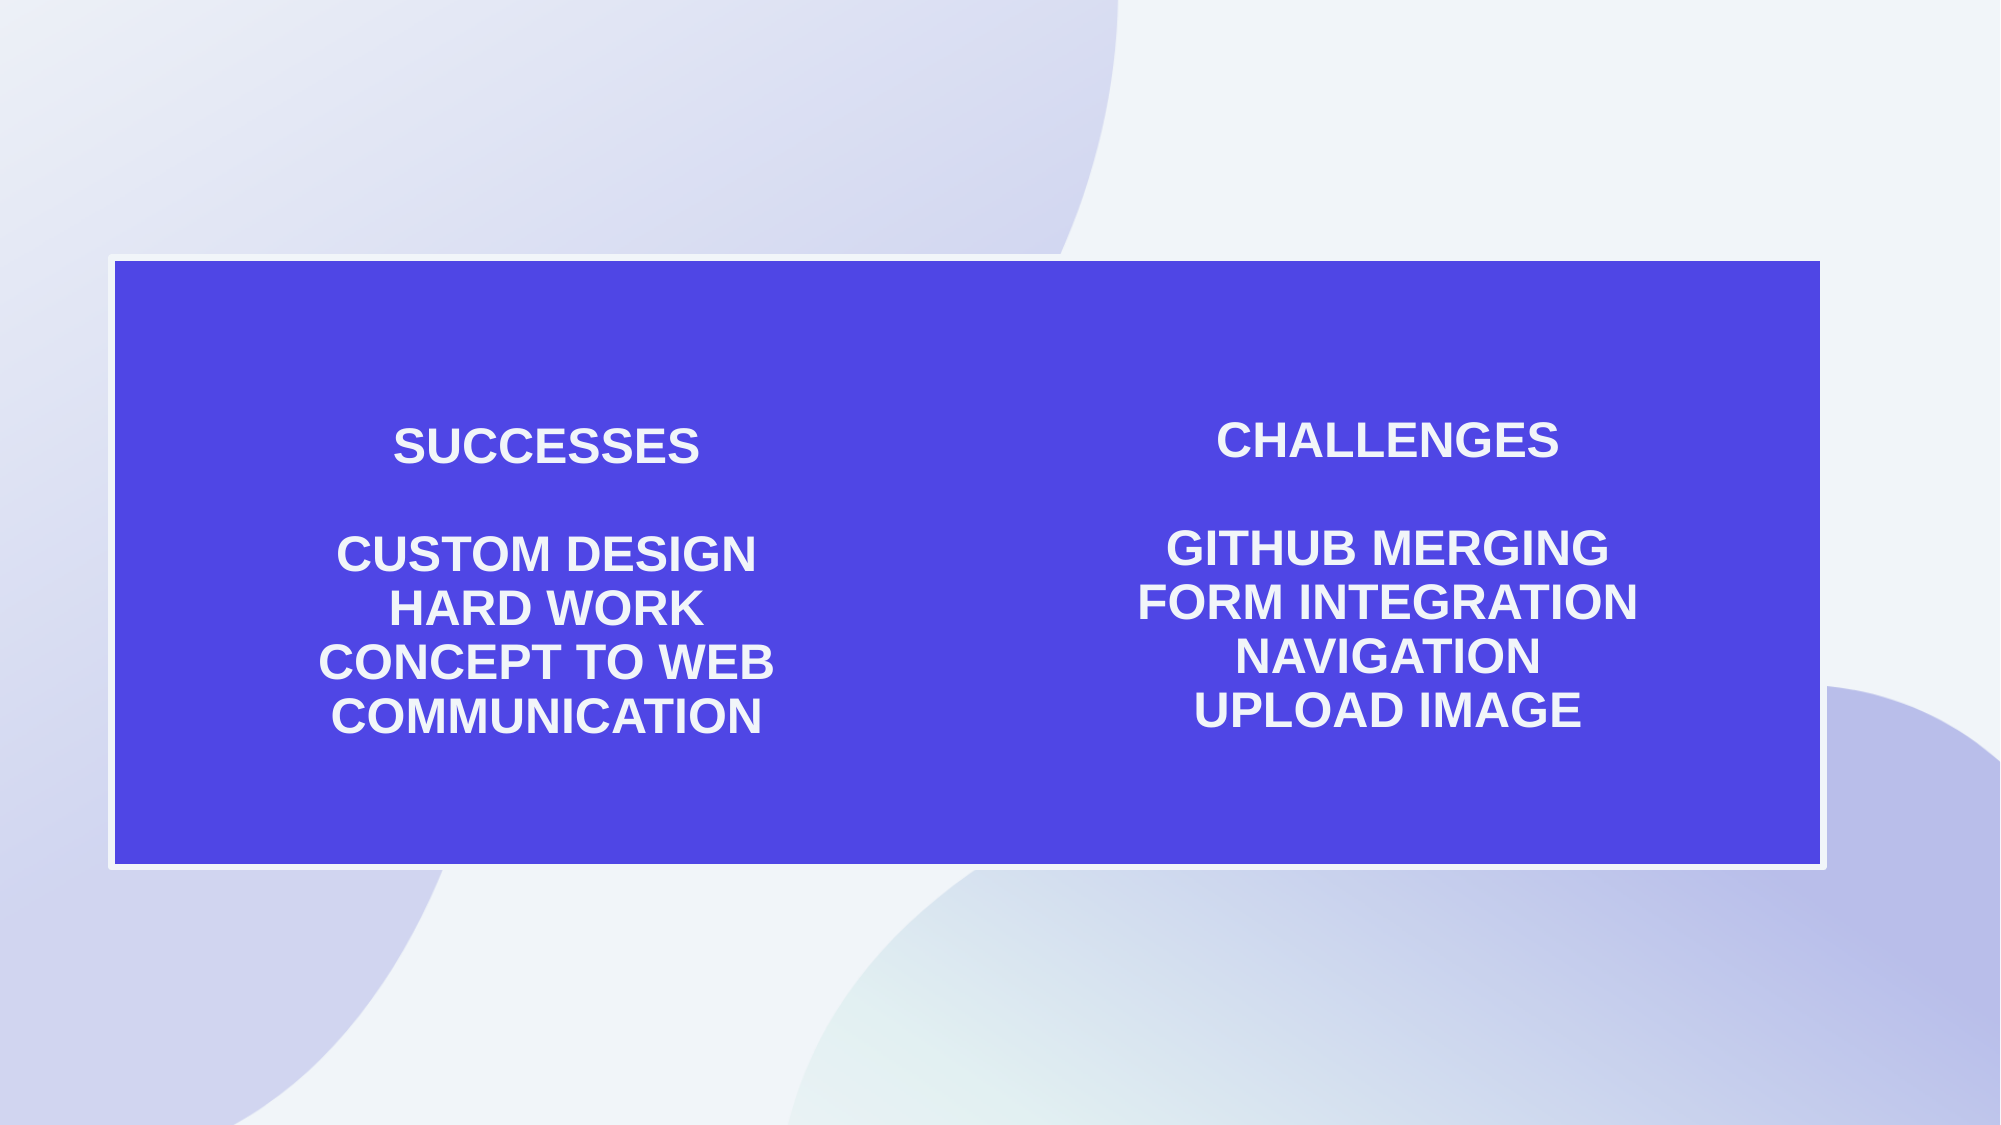

SUCCESSES
CUSTOM DESIGN
HARD WORK
CONCEPT TO WEB
COMMUNICATION

CHALLENGES
GITHUB MERGING
FORM INTEGRATION
NAVIGATION
UPLOAD IMAGE